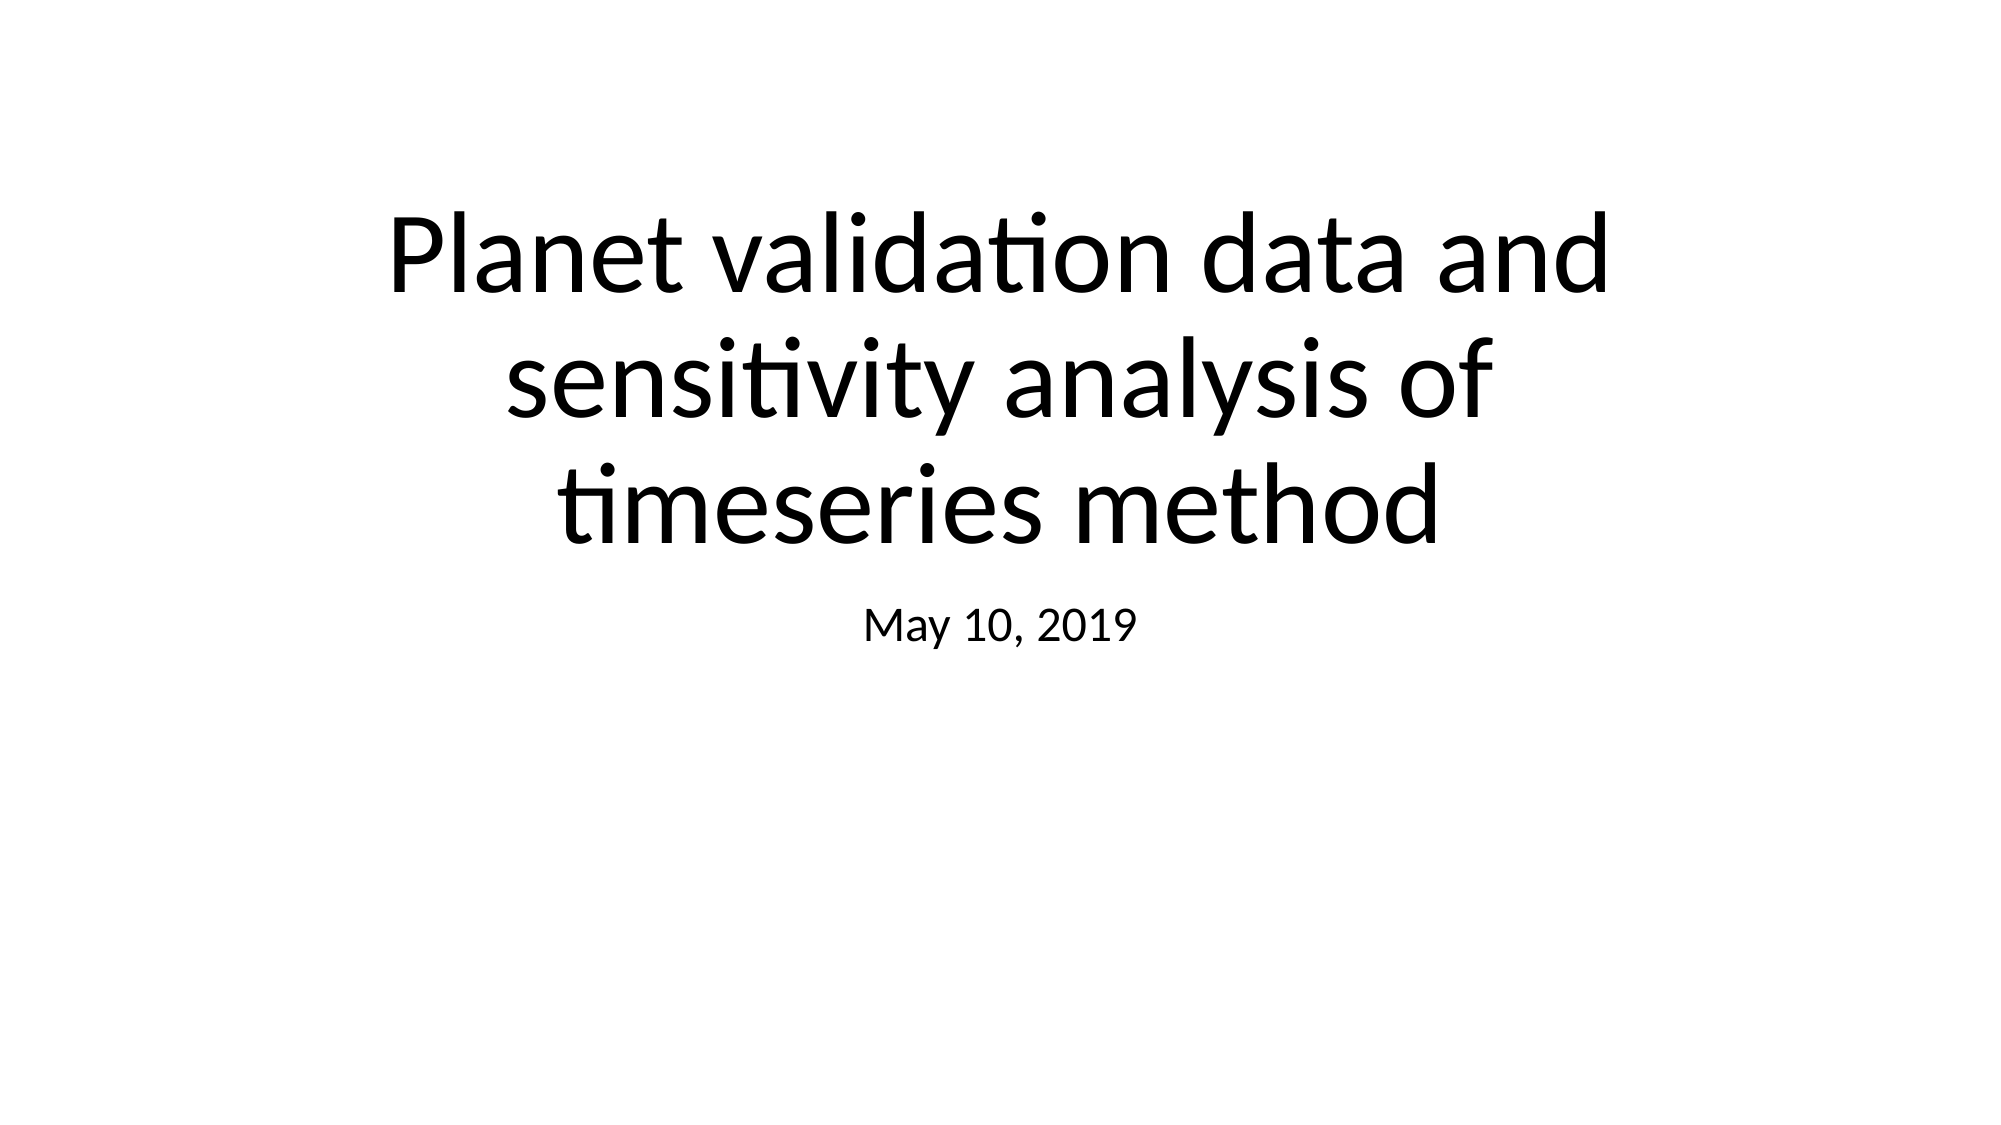

# Planet validation data and sensitivity analysis of timeseries method
May 10, 2019